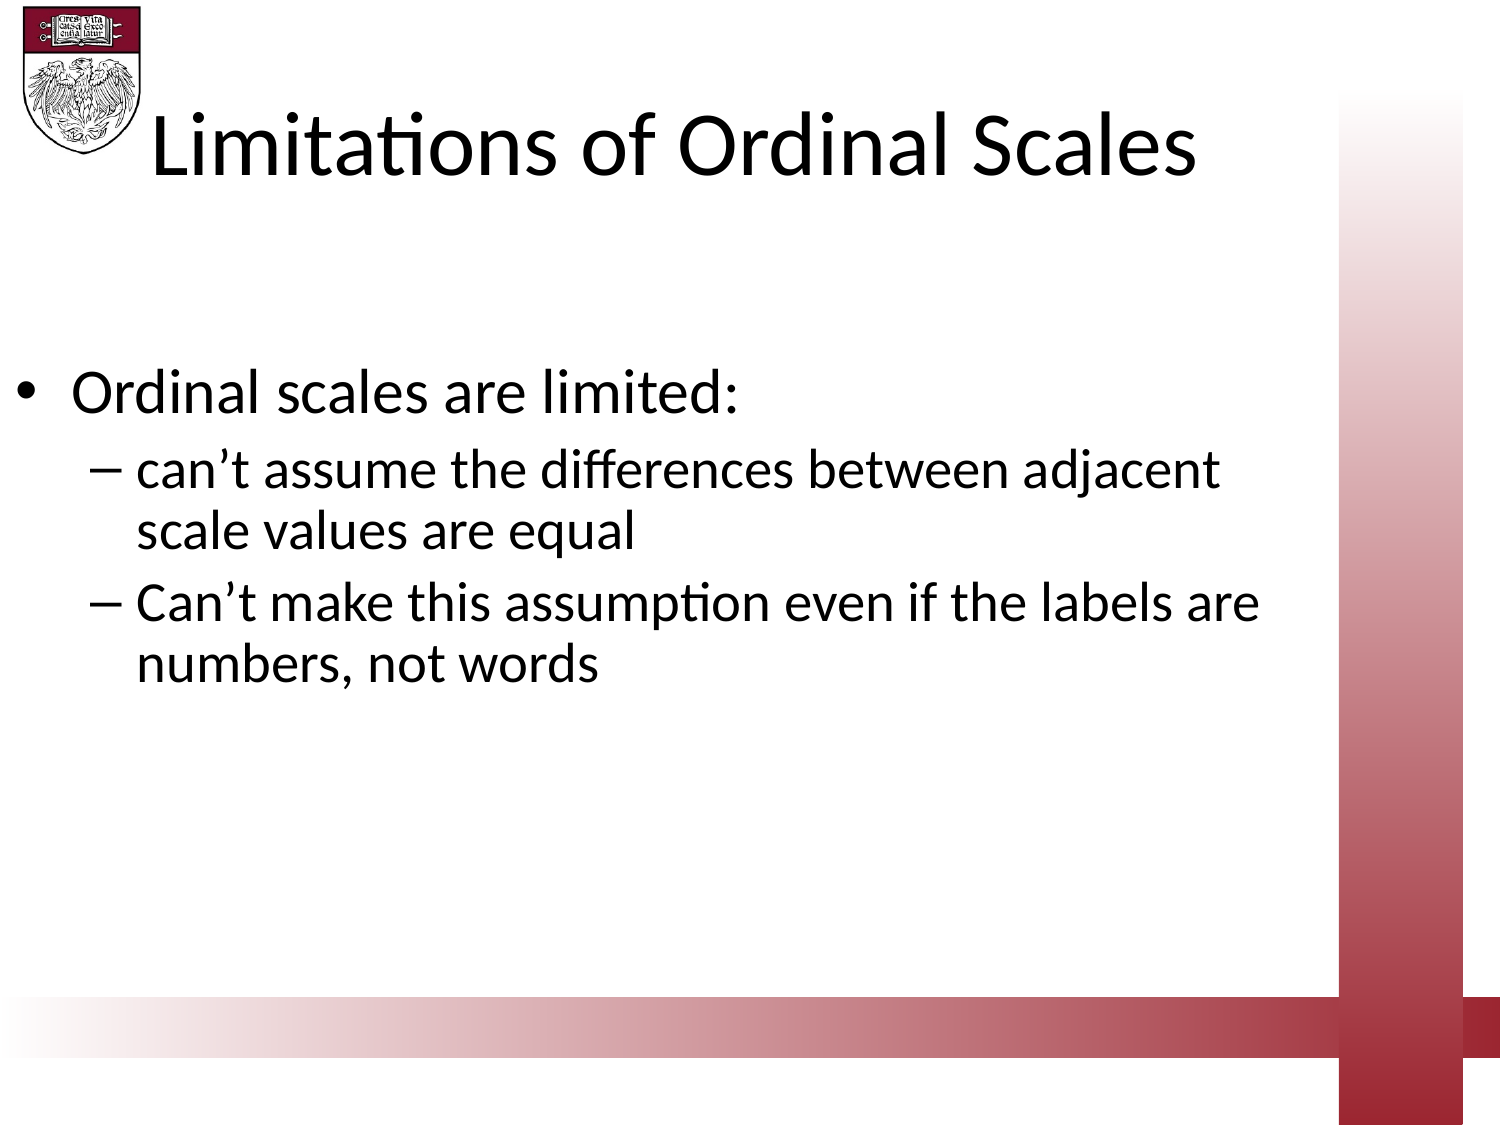

Limitations of Ordinal Scales

Ordinal scales are limited:
can’t assume the differences between adjacent scale values are equal
Can’t make this assumption even if the labels are numbers, not words